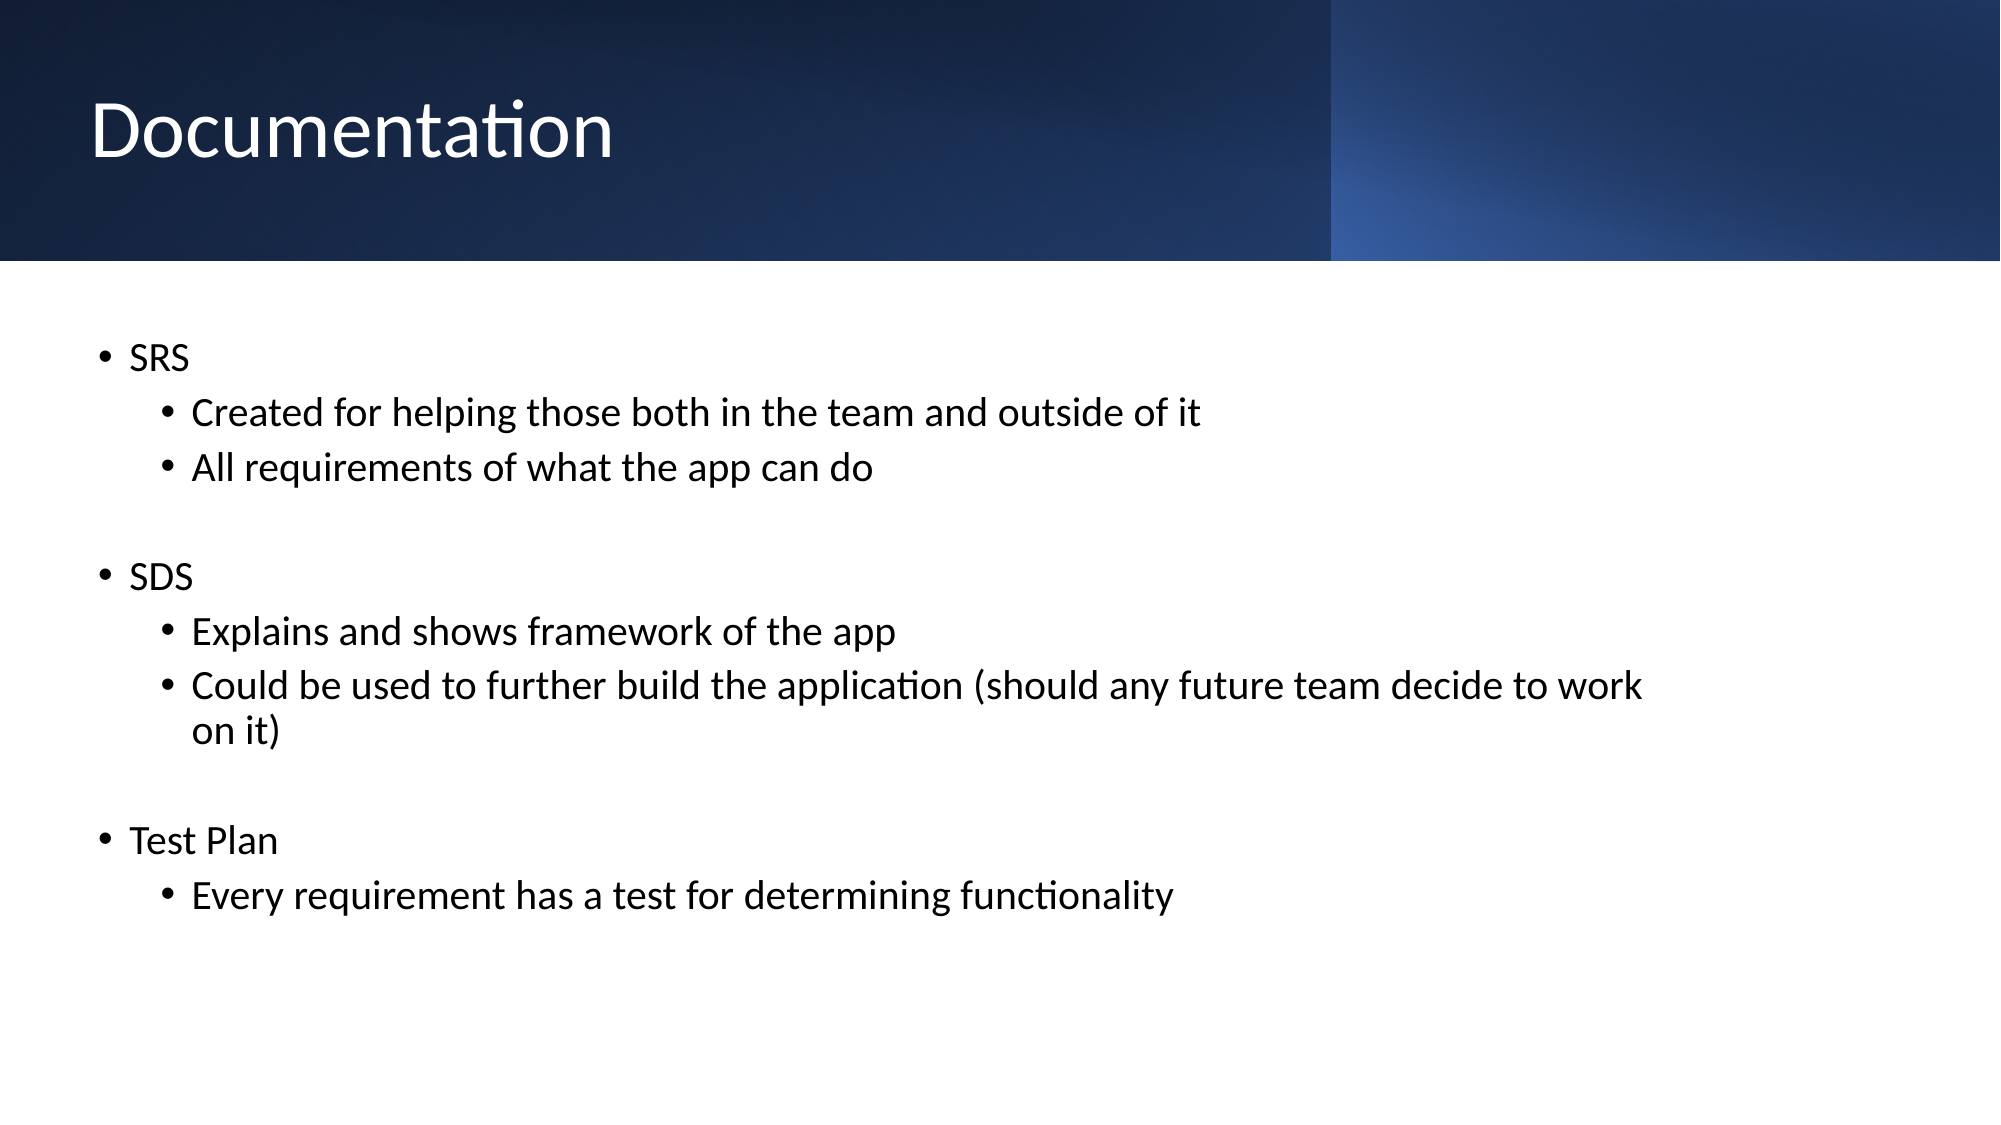

# Documentation
SRS
Created for helping those both in the team and outside of it
All requirements of what the app can do

SDS
Explains and shows framework of the app
Could be used to further build the application (should any future team decide to work on it)

Test Plan
Every requirement has a test for determining functionality